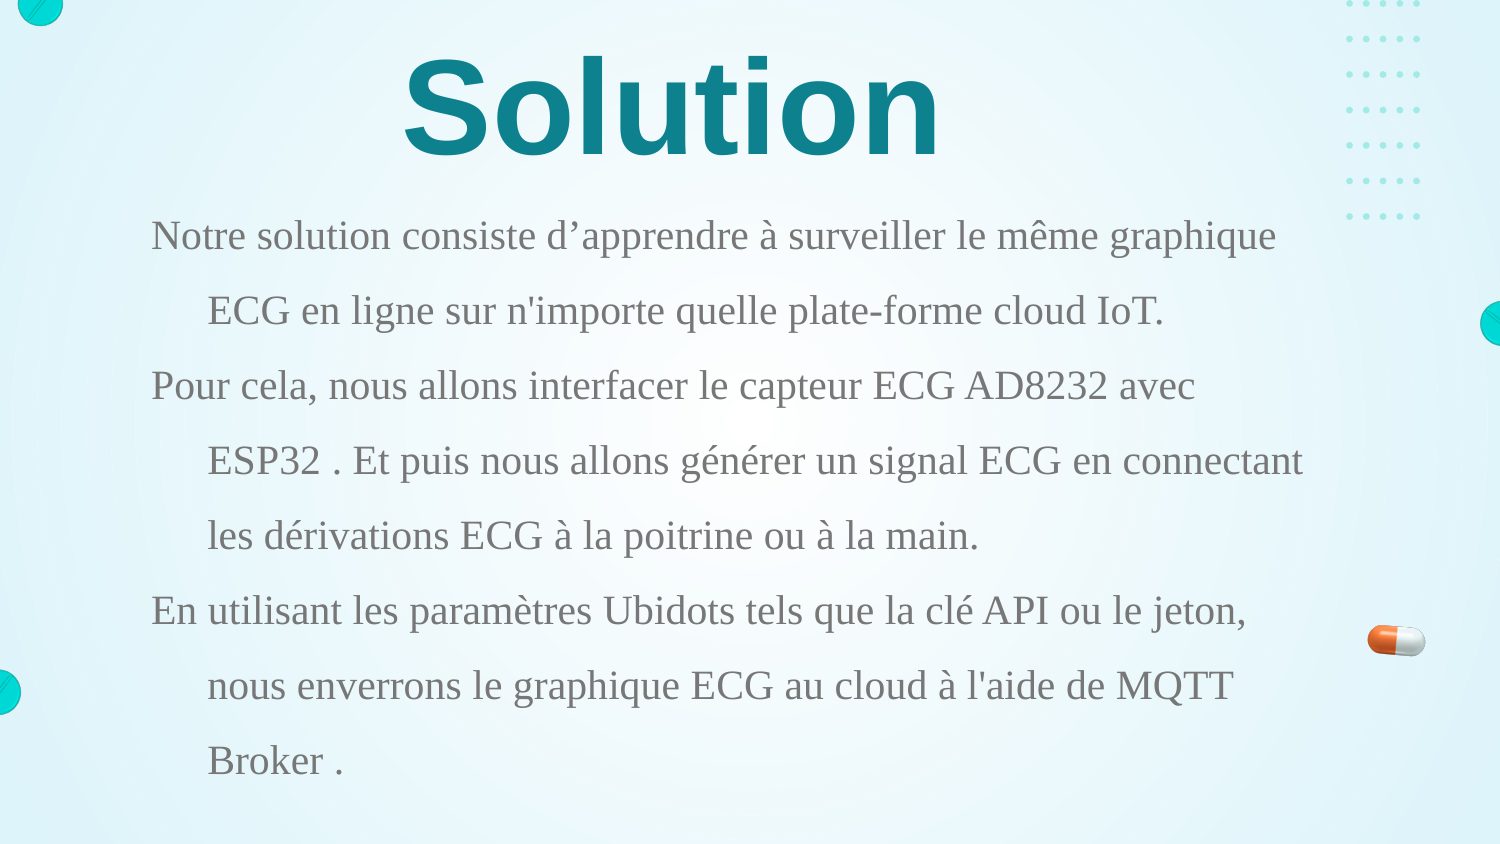

# Solution
Notre solution consiste d’apprendre à surveiller le même graphique ECG en ligne sur n'importe quelle plate-forme cloud IoT.
Pour cela, nous allons interfacer le capteur ECG AD8232 avec ESP32 . Et puis nous allons générer un signal ECG en connectant les dérivations ECG à la poitrine ou à la main.
En utilisant les paramètres Ubidots tels que la clé API ou le jeton, nous enverrons le graphique ECG au cloud à l'aide de MQTT Broker .